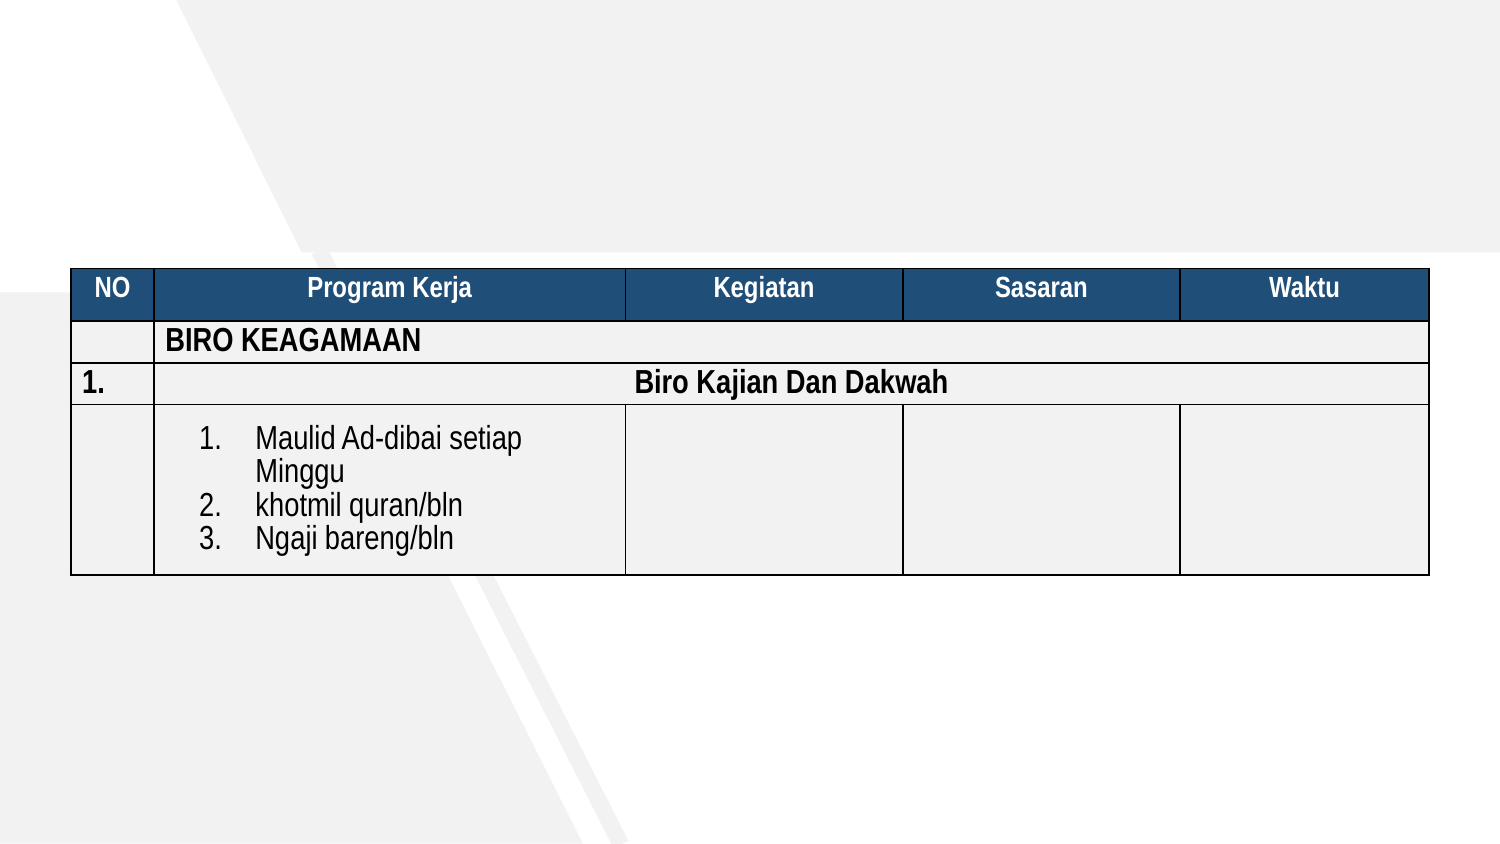

| NO | Program Kerja | Kegiatan | Sasaran | Waktu |
| --- | --- | --- | --- | --- |
|  | BIRO KEAGAMAAN |  |  |  |
| 1. | Biro Kajian Dan Dakwah |  |  |  |
|  | Maulid Ad-dibai setiap Minggu khotmil quran/bln Ngaji bareng/bln |  |  |  |